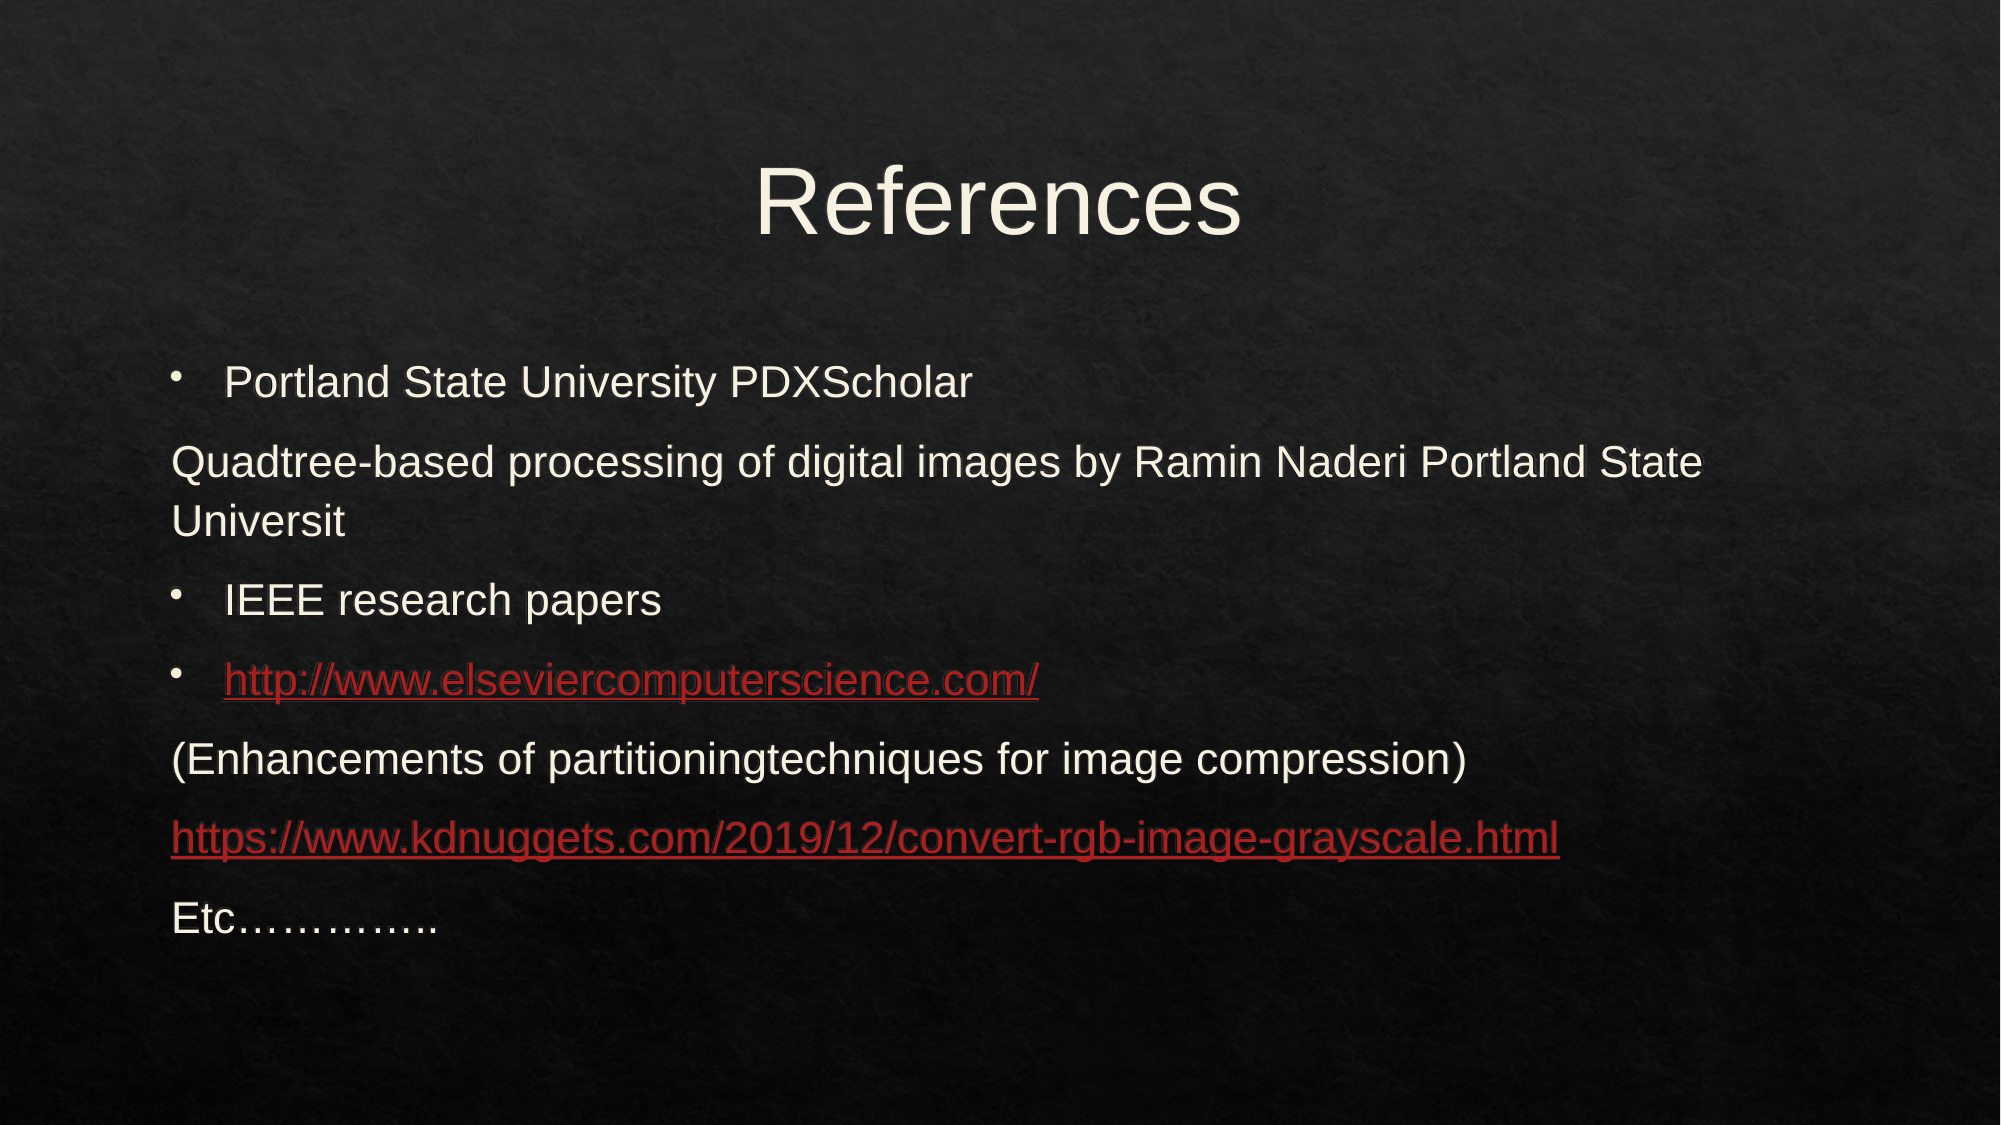

References
Portland State University PDXScholar
Quadtree-based processing of digital images by Ramin Naderi Portland State Universit
IEEE research papers
http://www.elseviercomputerscience.com/
(Enhancements of partitioningtechniques for image compression)
https://www.kdnuggets.com/2019/12/convert-rgb-image-grayscale.html
Etc…………..